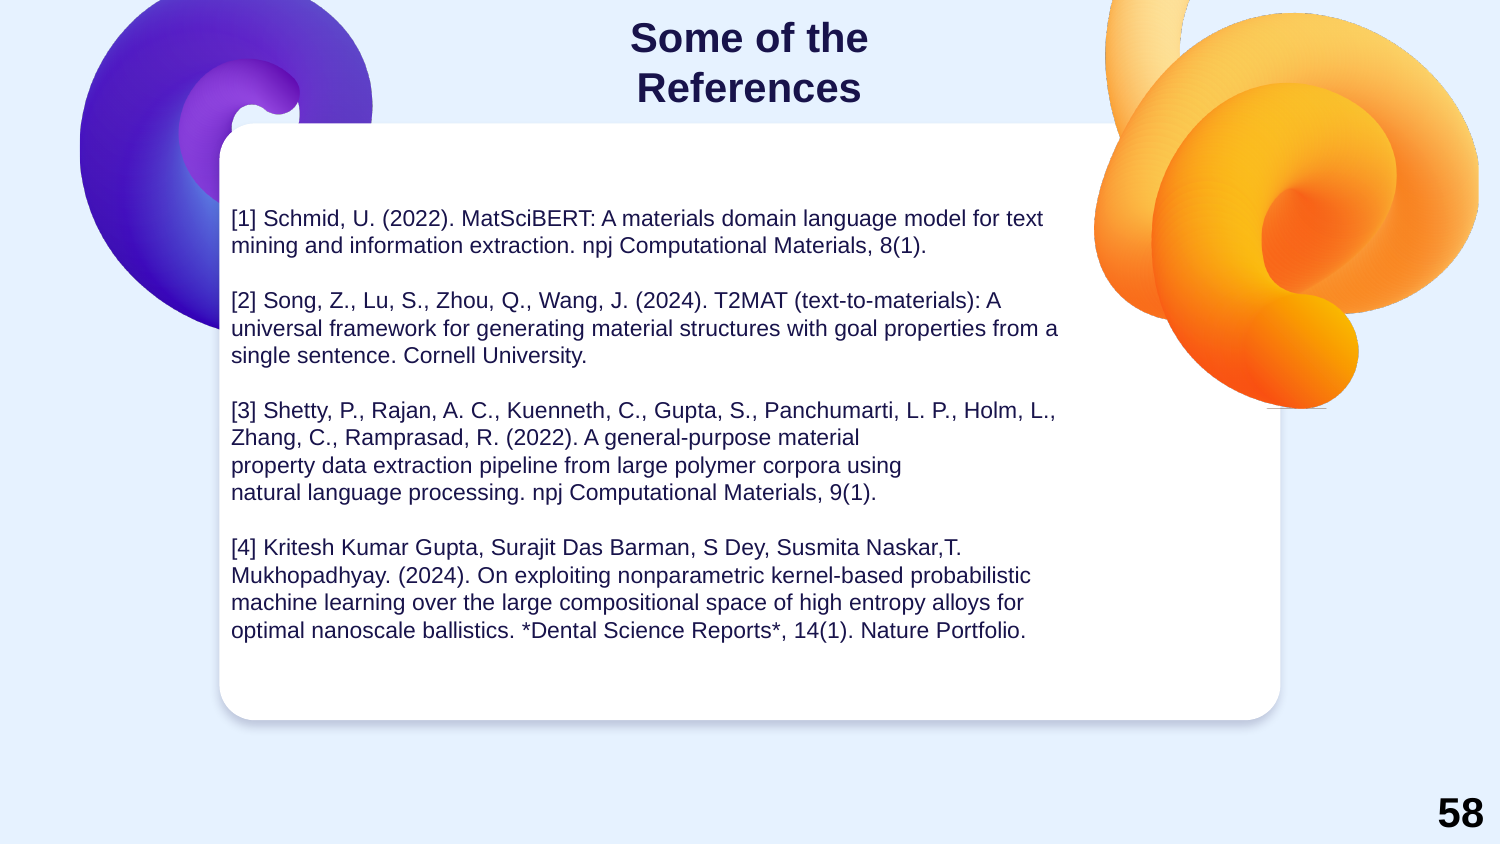

Some of the References
# [1] Schmid, U. (2022). MatSciBERT: A materials domain language model for text mining and information extraction. npj Computational Materials, 8(1).
[2] Song, Z., Lu, S., Zhou, Q., Wang, J. (2024). T2MAT (text-to-materials): A universal framework for generating material structures with goal properties from a single sentence. Cornell University.
[3] Shetty, P., Rajan, A. C., Kuenneth, C., Gupta, S., Panchumarti, L. P., Holm, L., Zhang, C., Ramprasad, R. (2022). A general-purpose material
property data extraction pipeline from large polymer corpora using
natural language processing. npj Computational Materials, 9(1).
[4] Kritesh Kumar Gupta, Surajit Das Barman, S Dey, Susmita Naskar,T.
Mukhopadhyay. (2024). On exploiting nonparametric kernel-based probabilistic machine learning over the large compositional space of high entropy alloys for optimal nanoscale ballistics. *Dental Science Reports*, 14(1). Nature Portfolio.
58